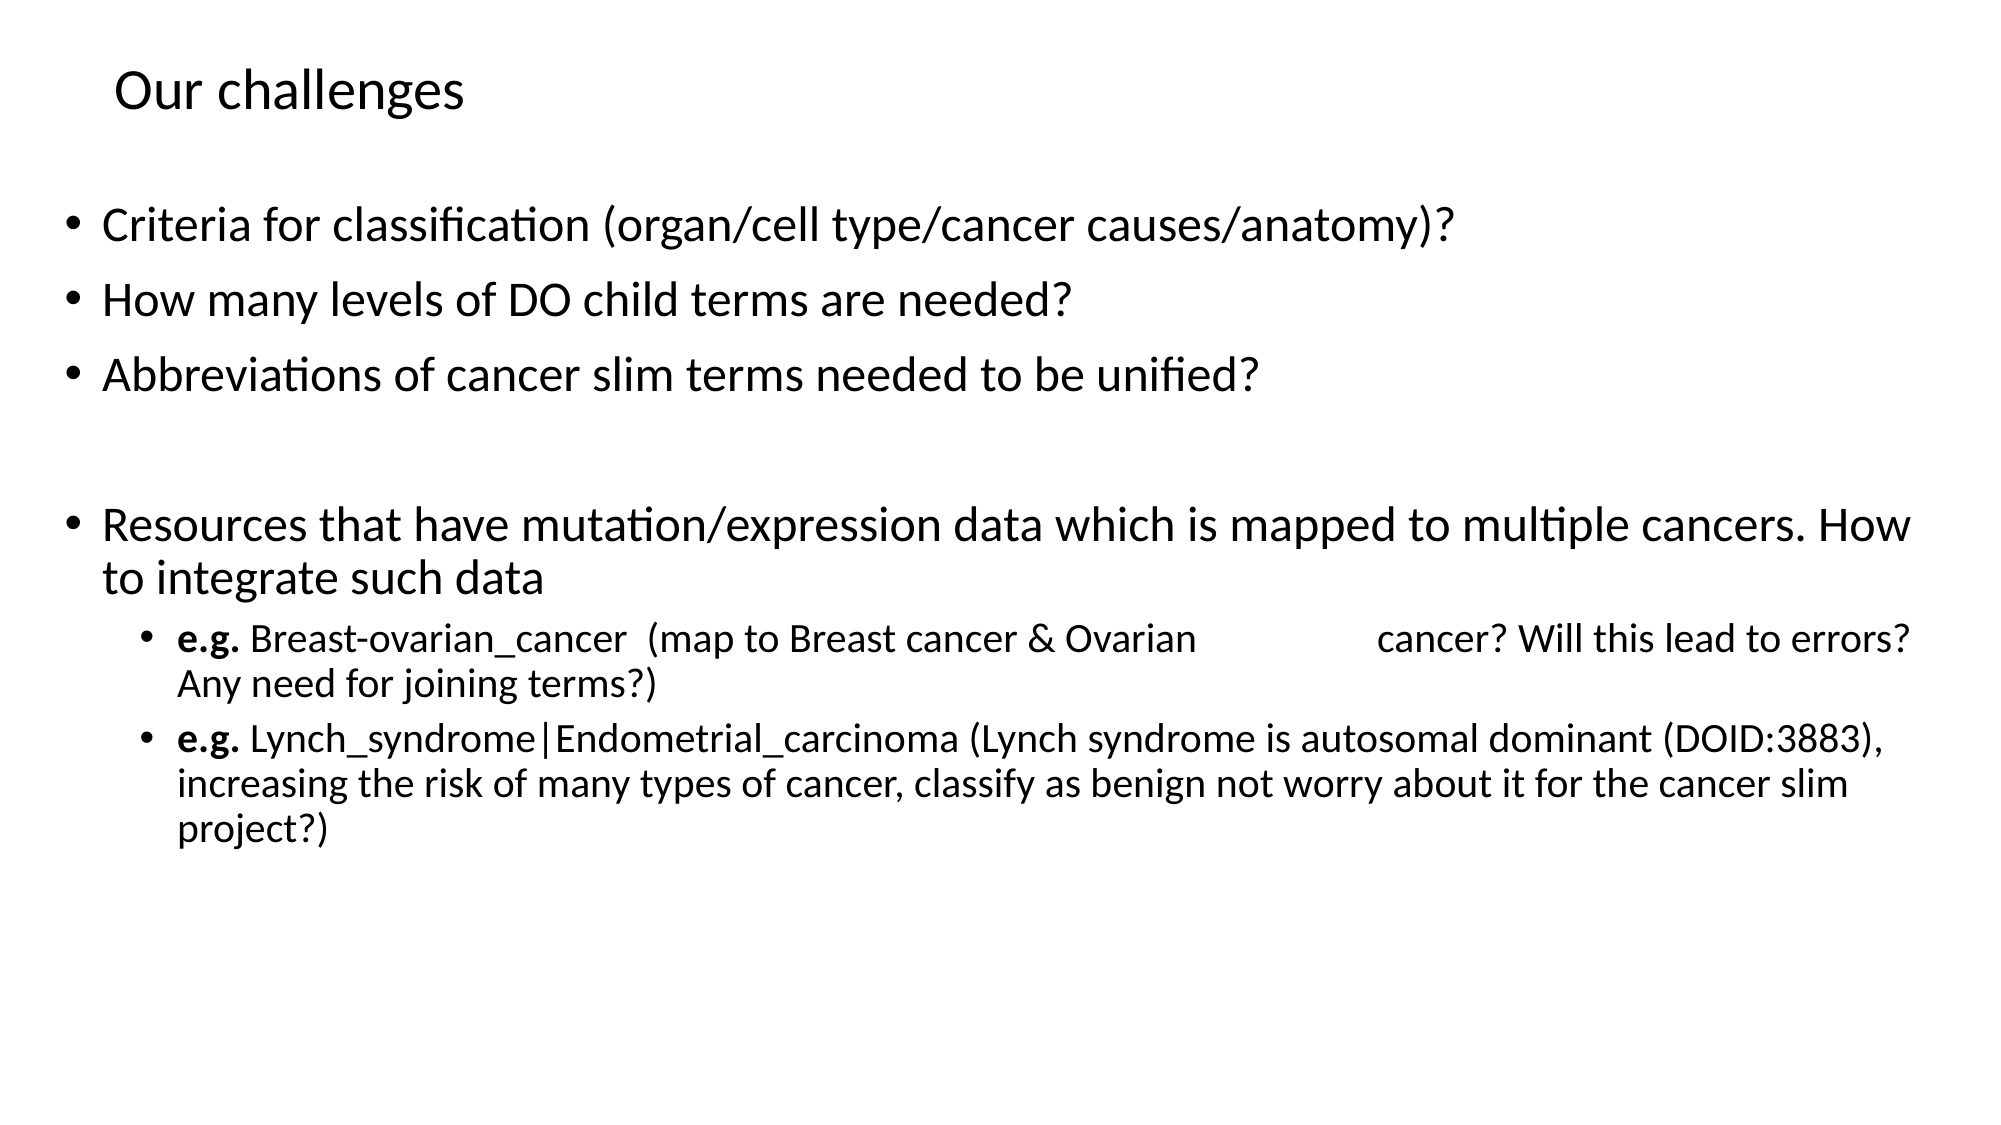

# Our challenges
Criteria for classification (organ/cell type/cancer causes/anatomy)?
How many levels of DO child terms are needed?
Abbreviations of cancer slim terms needed to be unified?

Resources that have mutation/expression data which is mapped to multiple cancers. How to integrate such data
e.g. Breast-ovarian_cancer  (map to Breast cancer & Ovarian 		cancer? Will this lead to errors? Any need for joining terms?)
e.g. Lynch_syndrome|Endometrial_carcinoma (Lynch syndrome is autosomal dominant (DOID:3883), increasing the risk of many types of cancer, classify as benign not worry about it for the cancer slim project?)